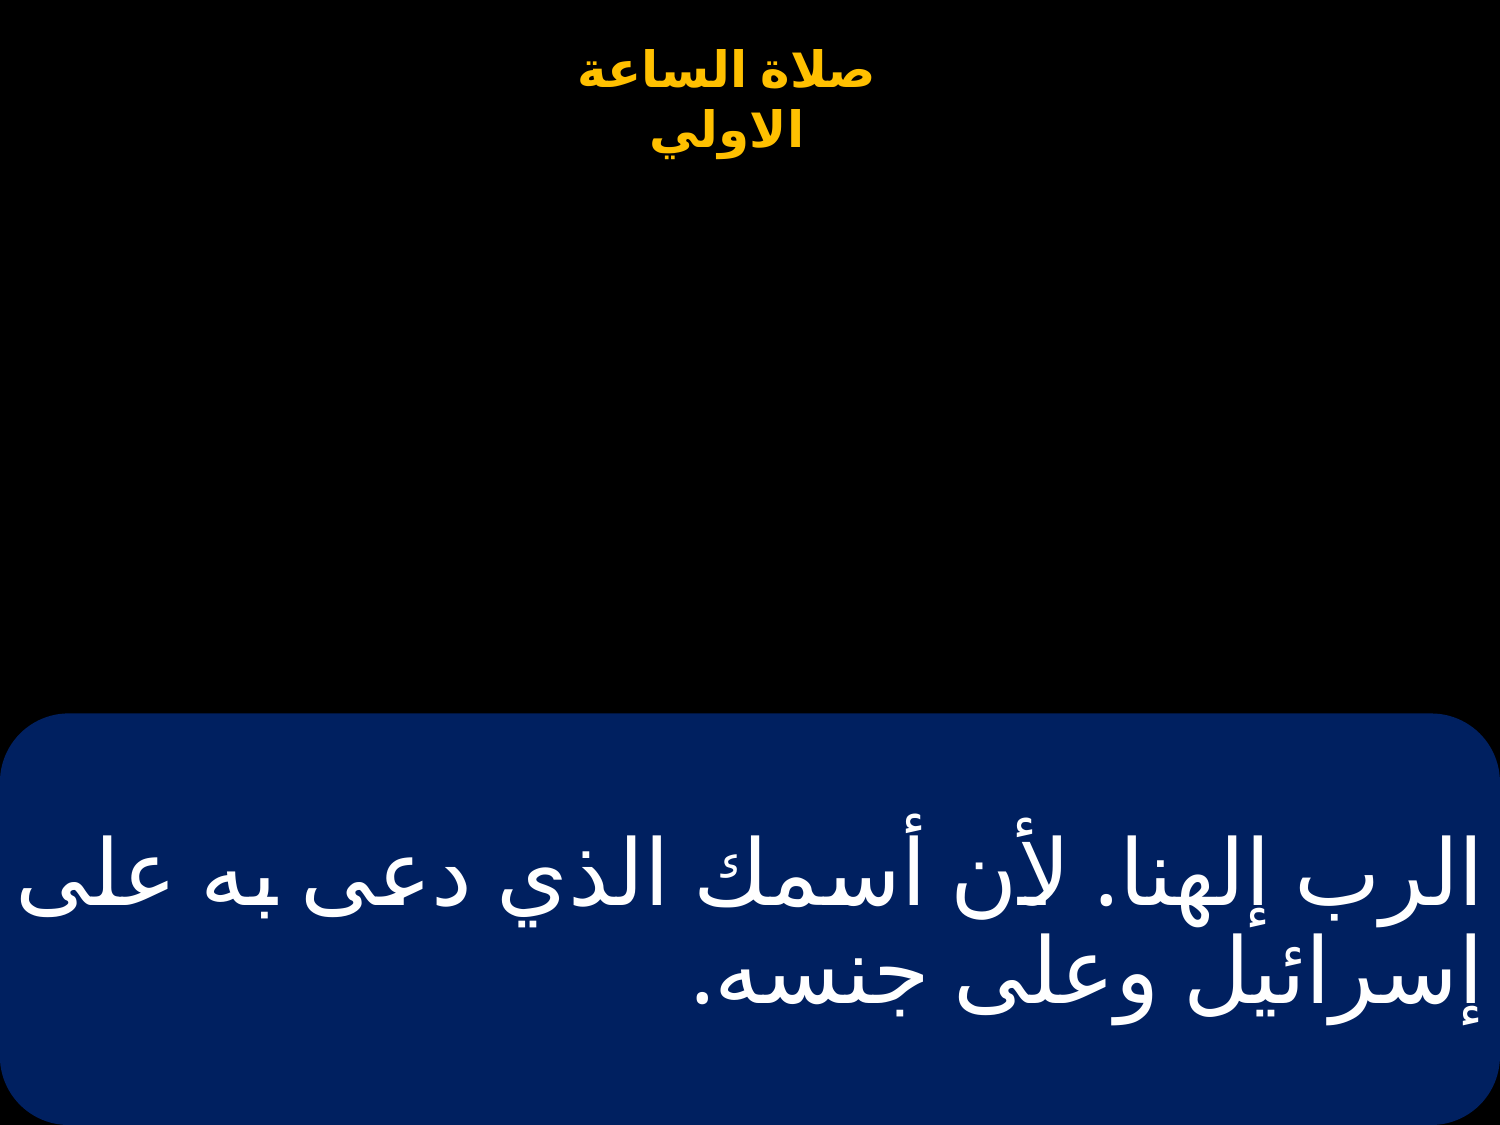

# الرب إلهنا. لأن أسمك الذي دعى به على إسرائيل وعلى جنسه.